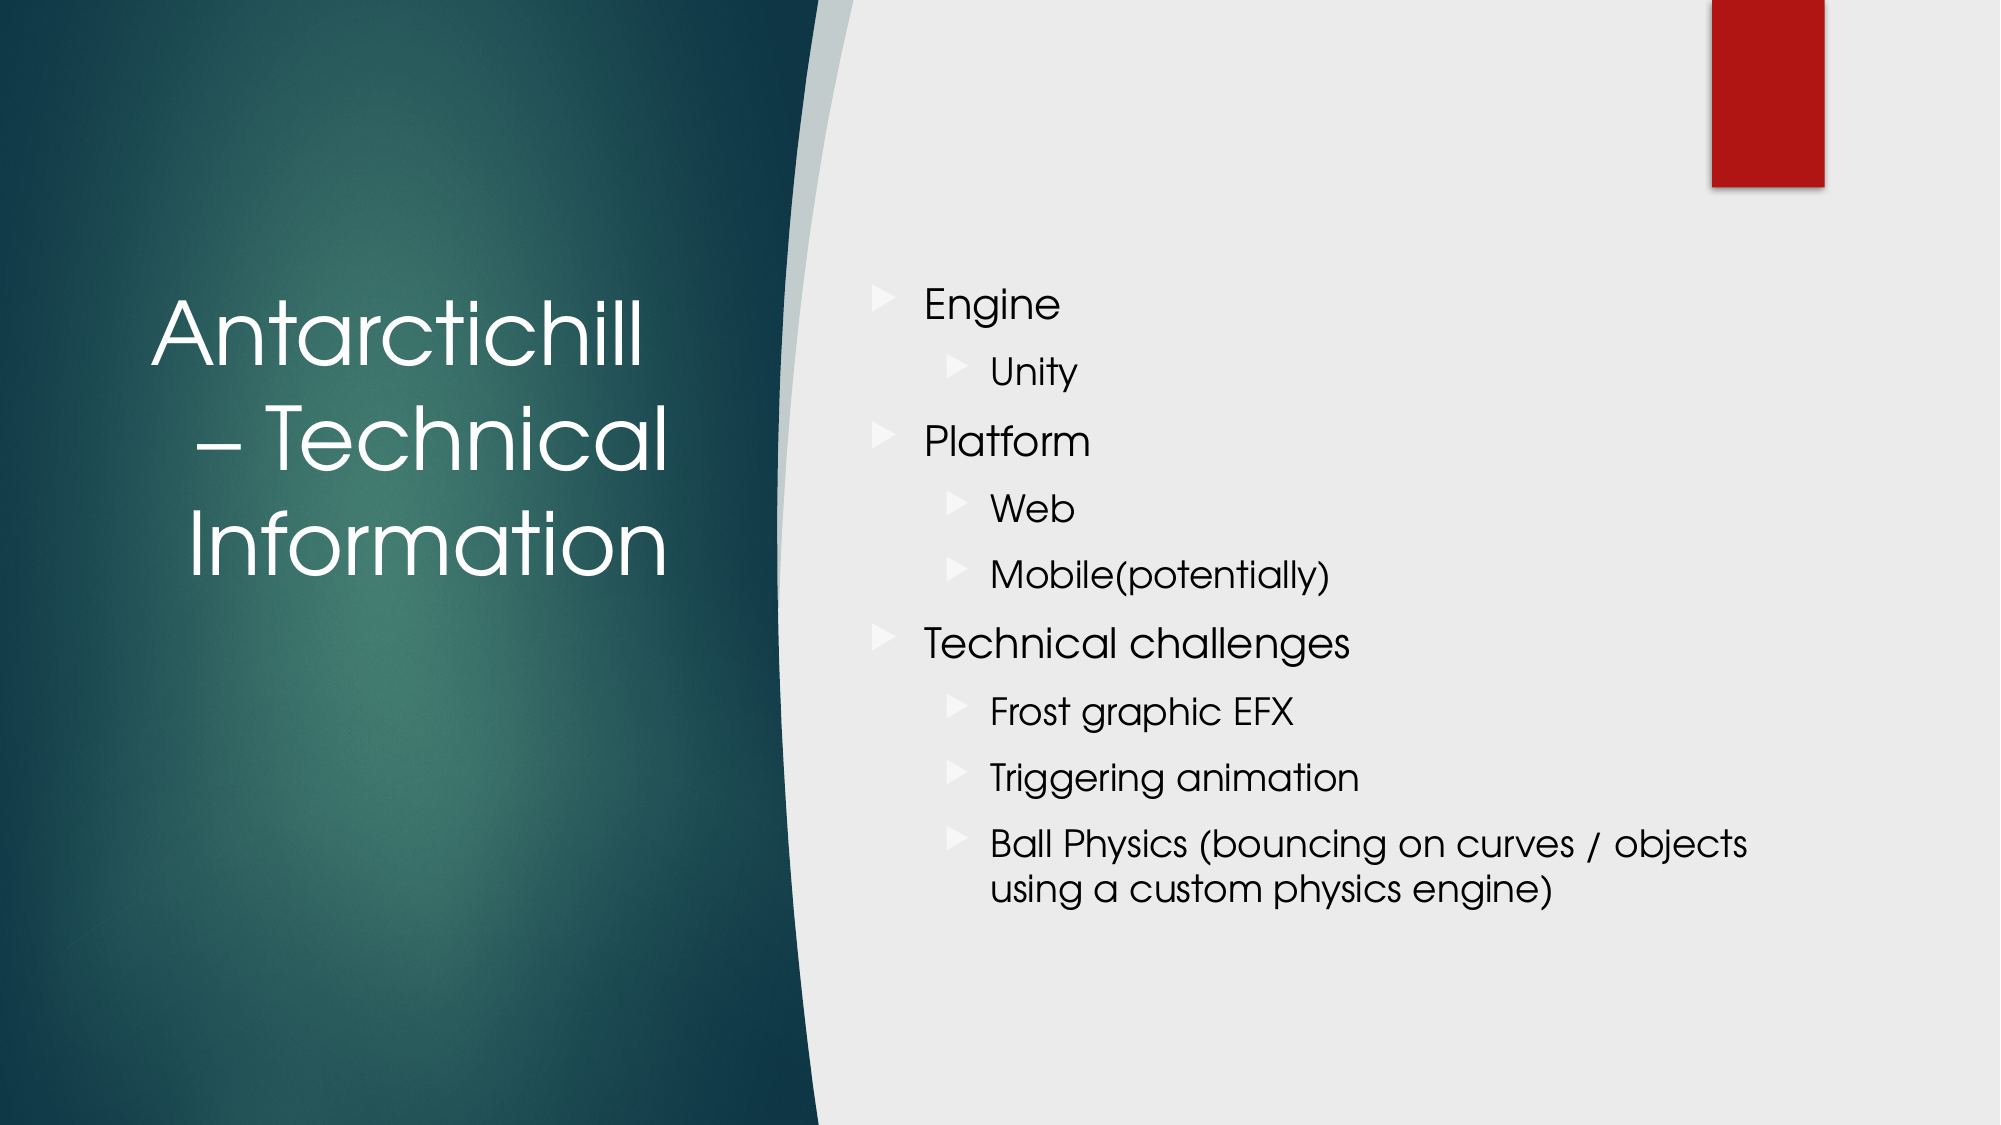

# Antarctichill – Technical Information
Engine
Unity
Platform
Web
Mobile(potentially)
Technical challenges
Frost graphic EFX
Triggering animation
Ball Physics (bouncing on curves / objects using a custom physics engine)